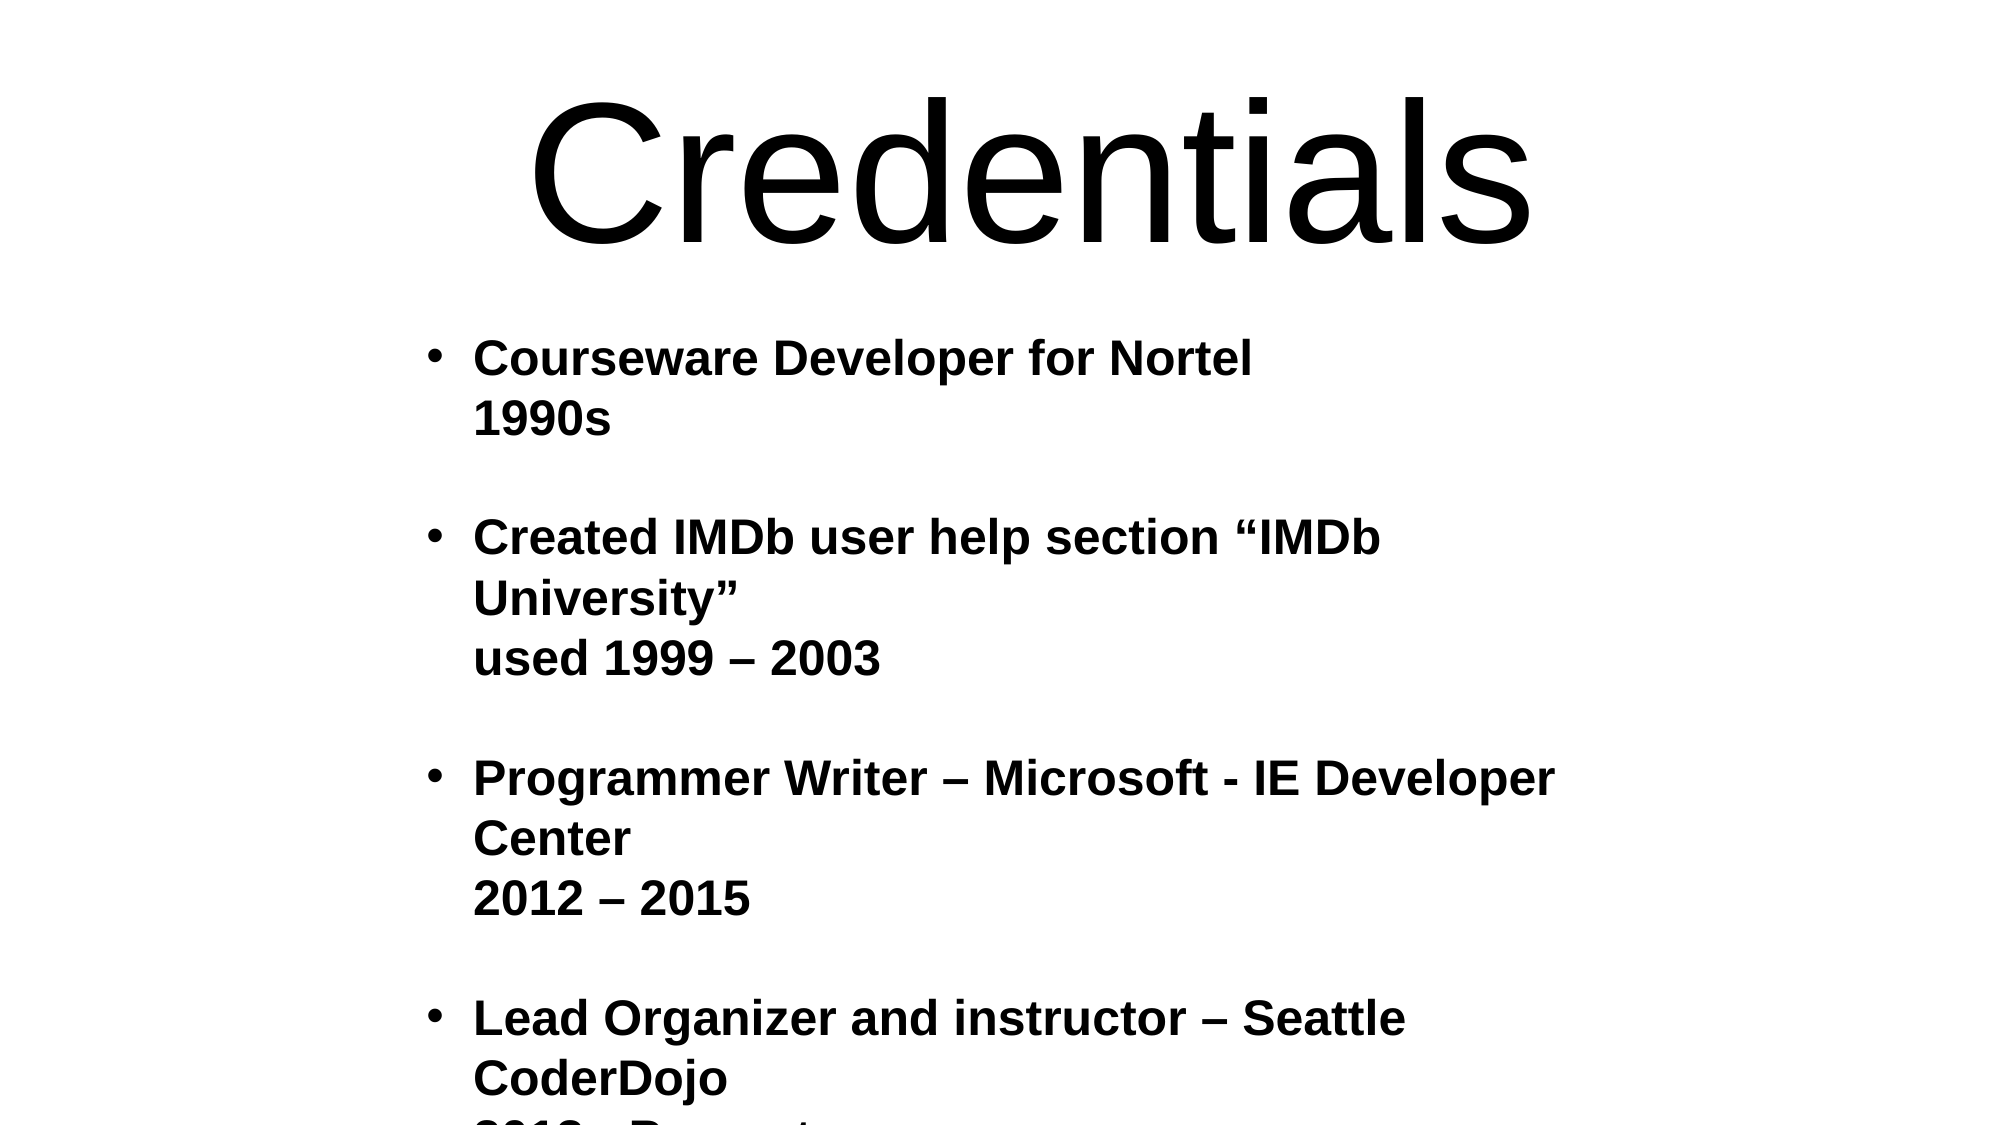

Credentials
Courseware Developer for Nortel
1990s
Created IMDb user help section “IMDb University”
used 1999 – 2003
Programmer Writer – Microsoft - IE Developer Center
2012 – 2015
Lead Organizer and instructor – Seattle CoderDojo
2013 - Present